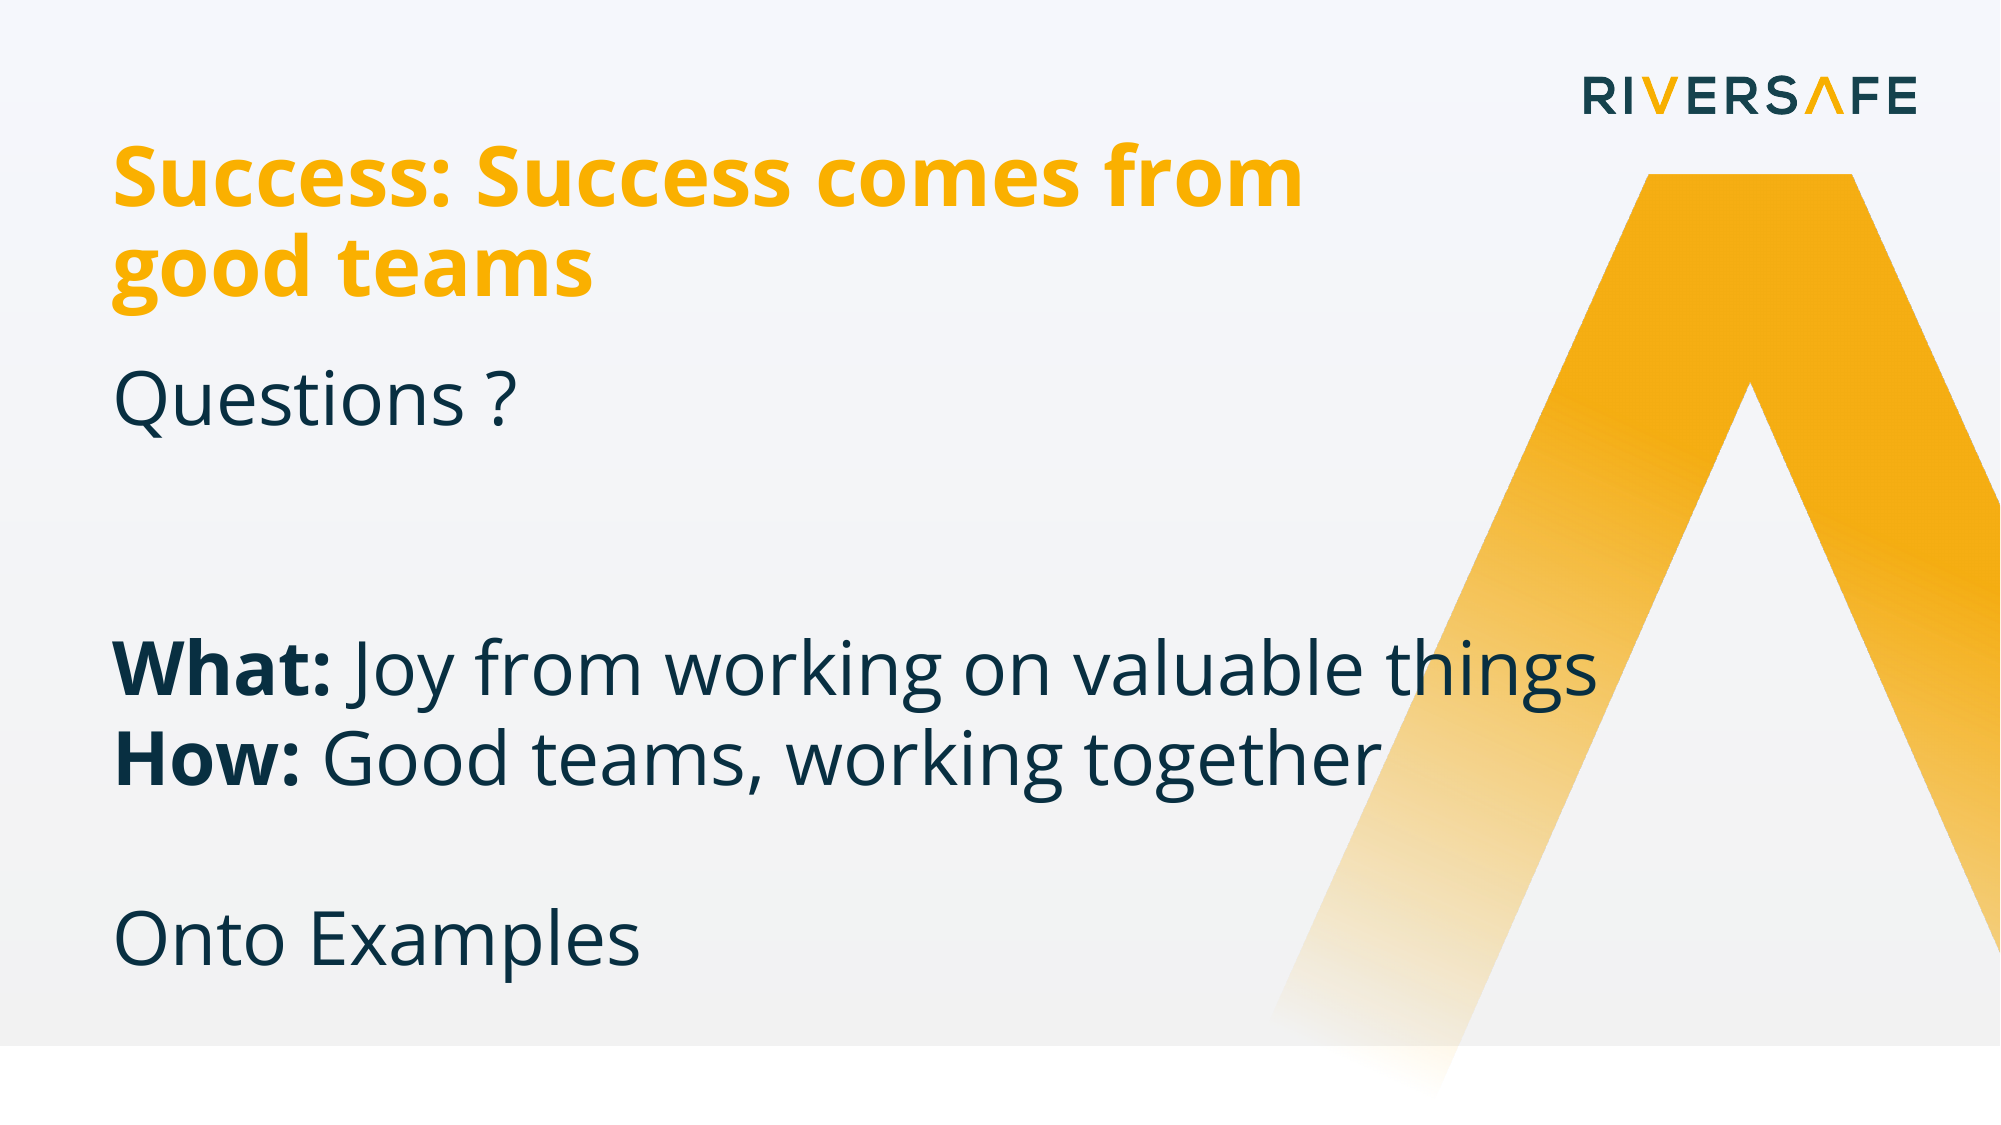

Success: Success comes from good teams

Questions ?

What: Joy from working on valuable things
How: Good teams, working together

Onto Examples

then examples